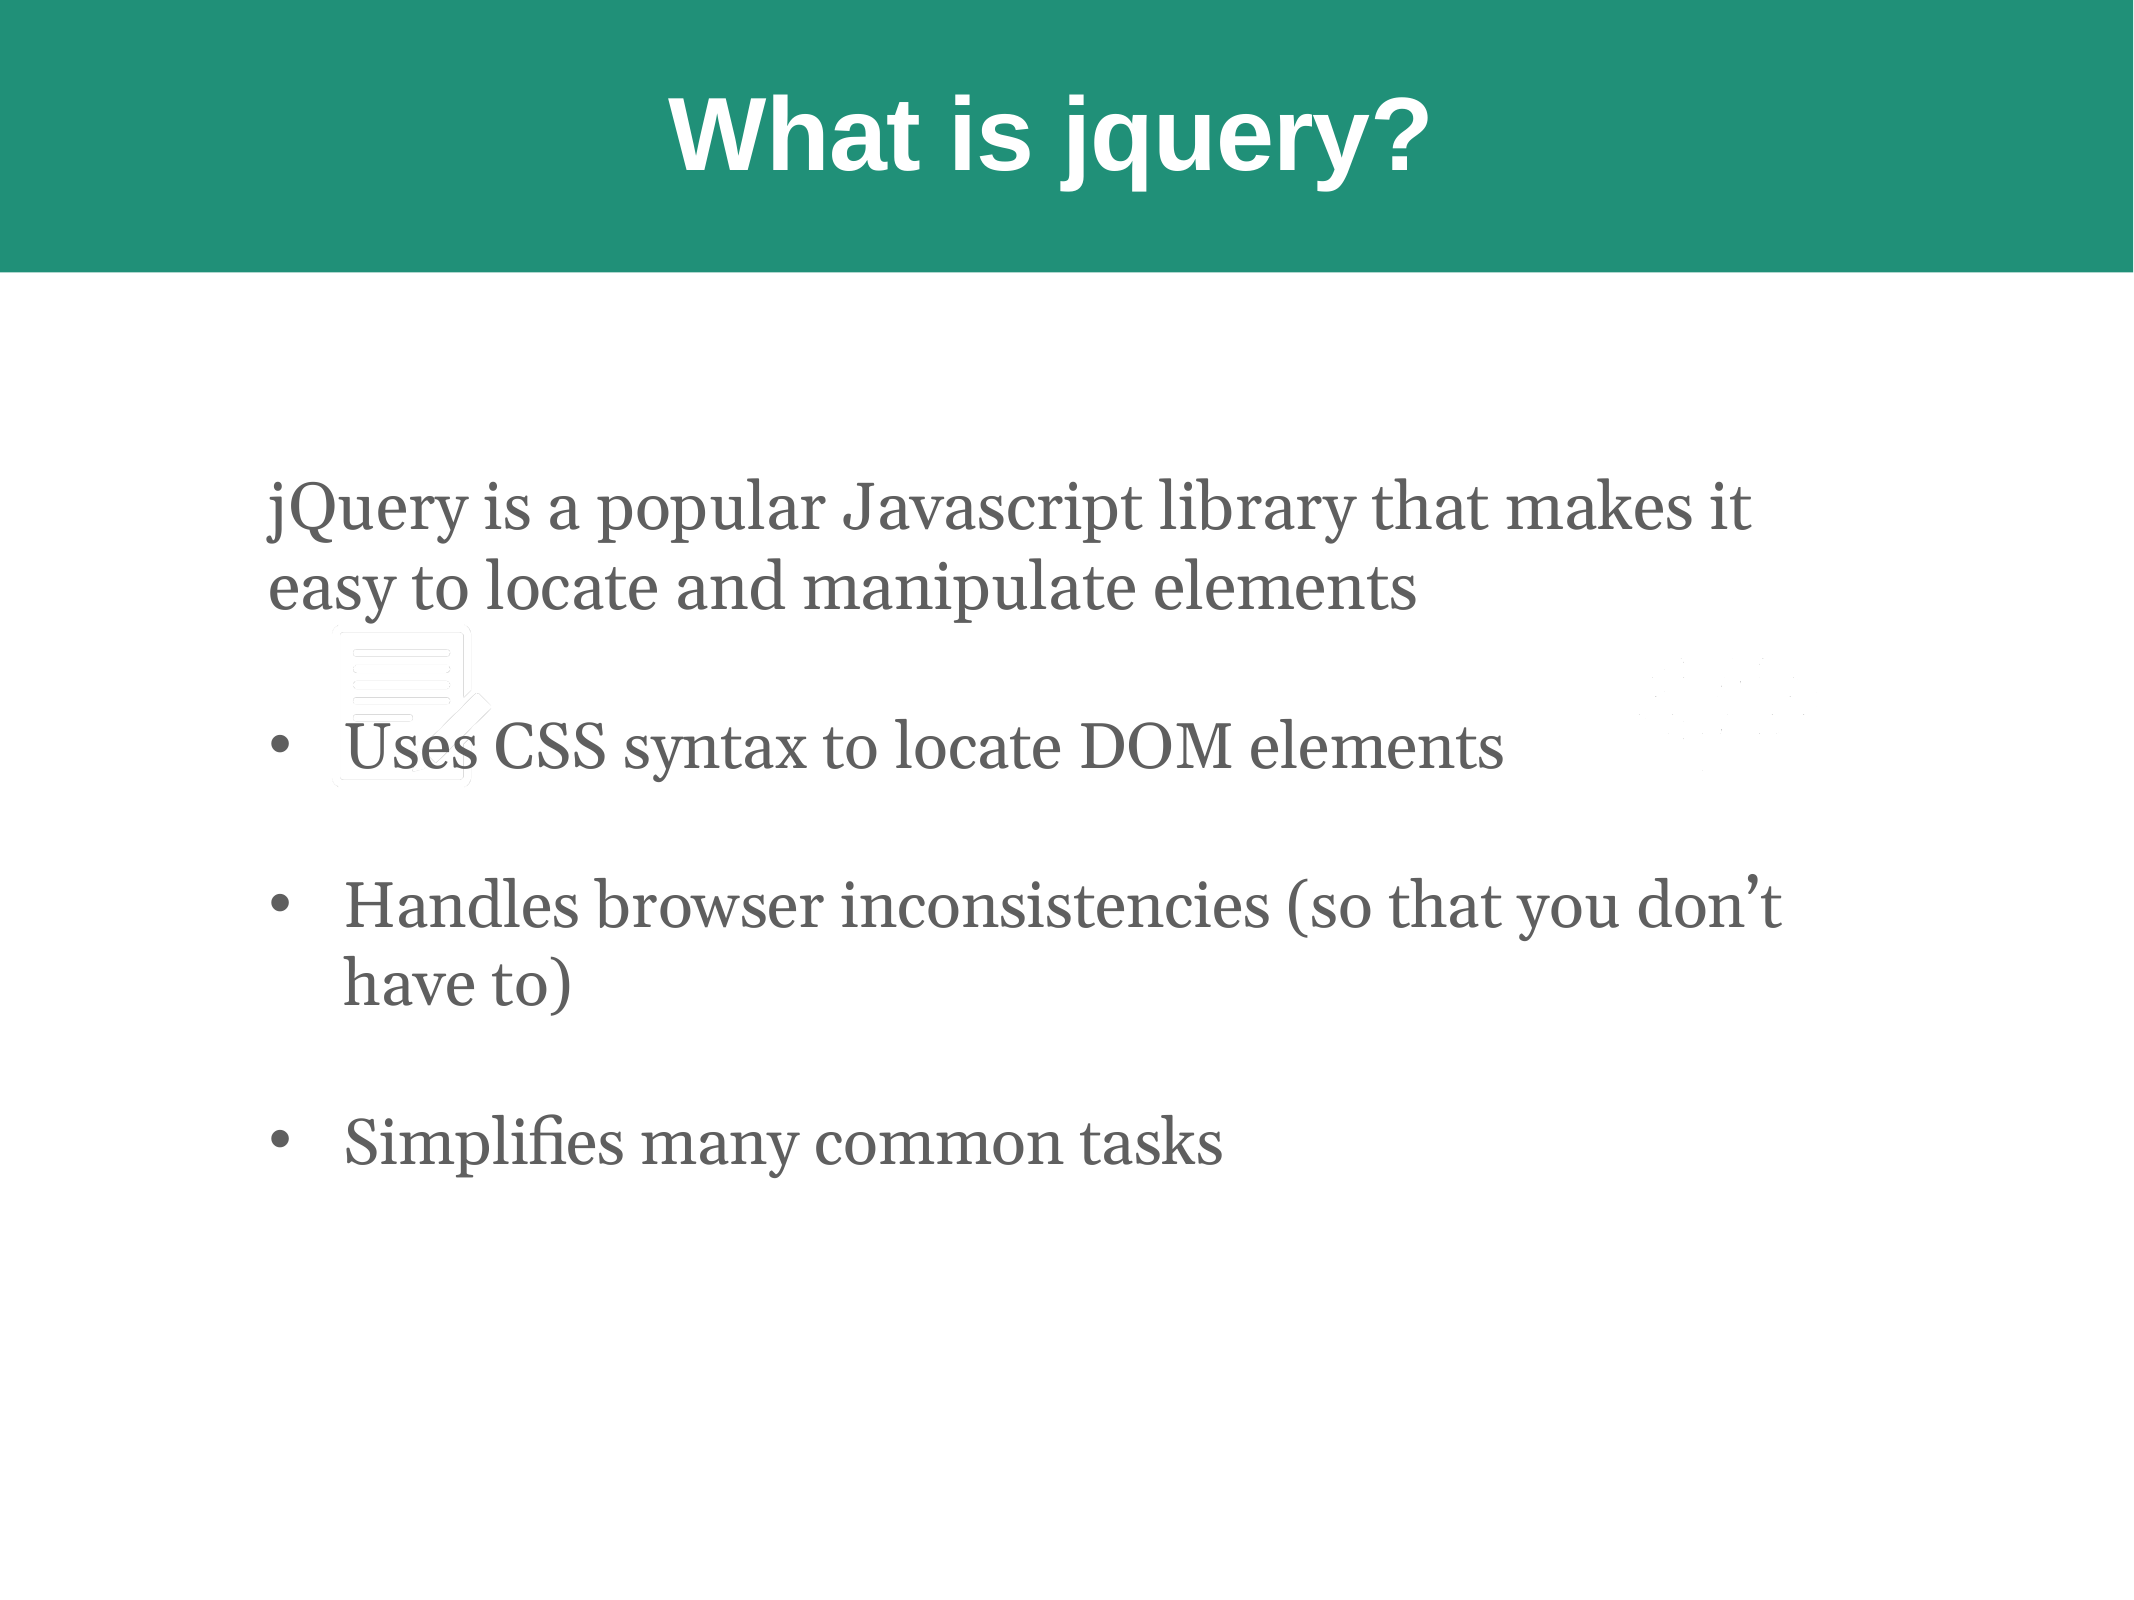

# What is jquery?
jQuery is a popular Javascript library that makes it easy to locate and manipulate elements

Uses CSS syntax to locate DOM elements

Handles browser inconsistencies (so that you don’t have to)

Simplifies many common tasks